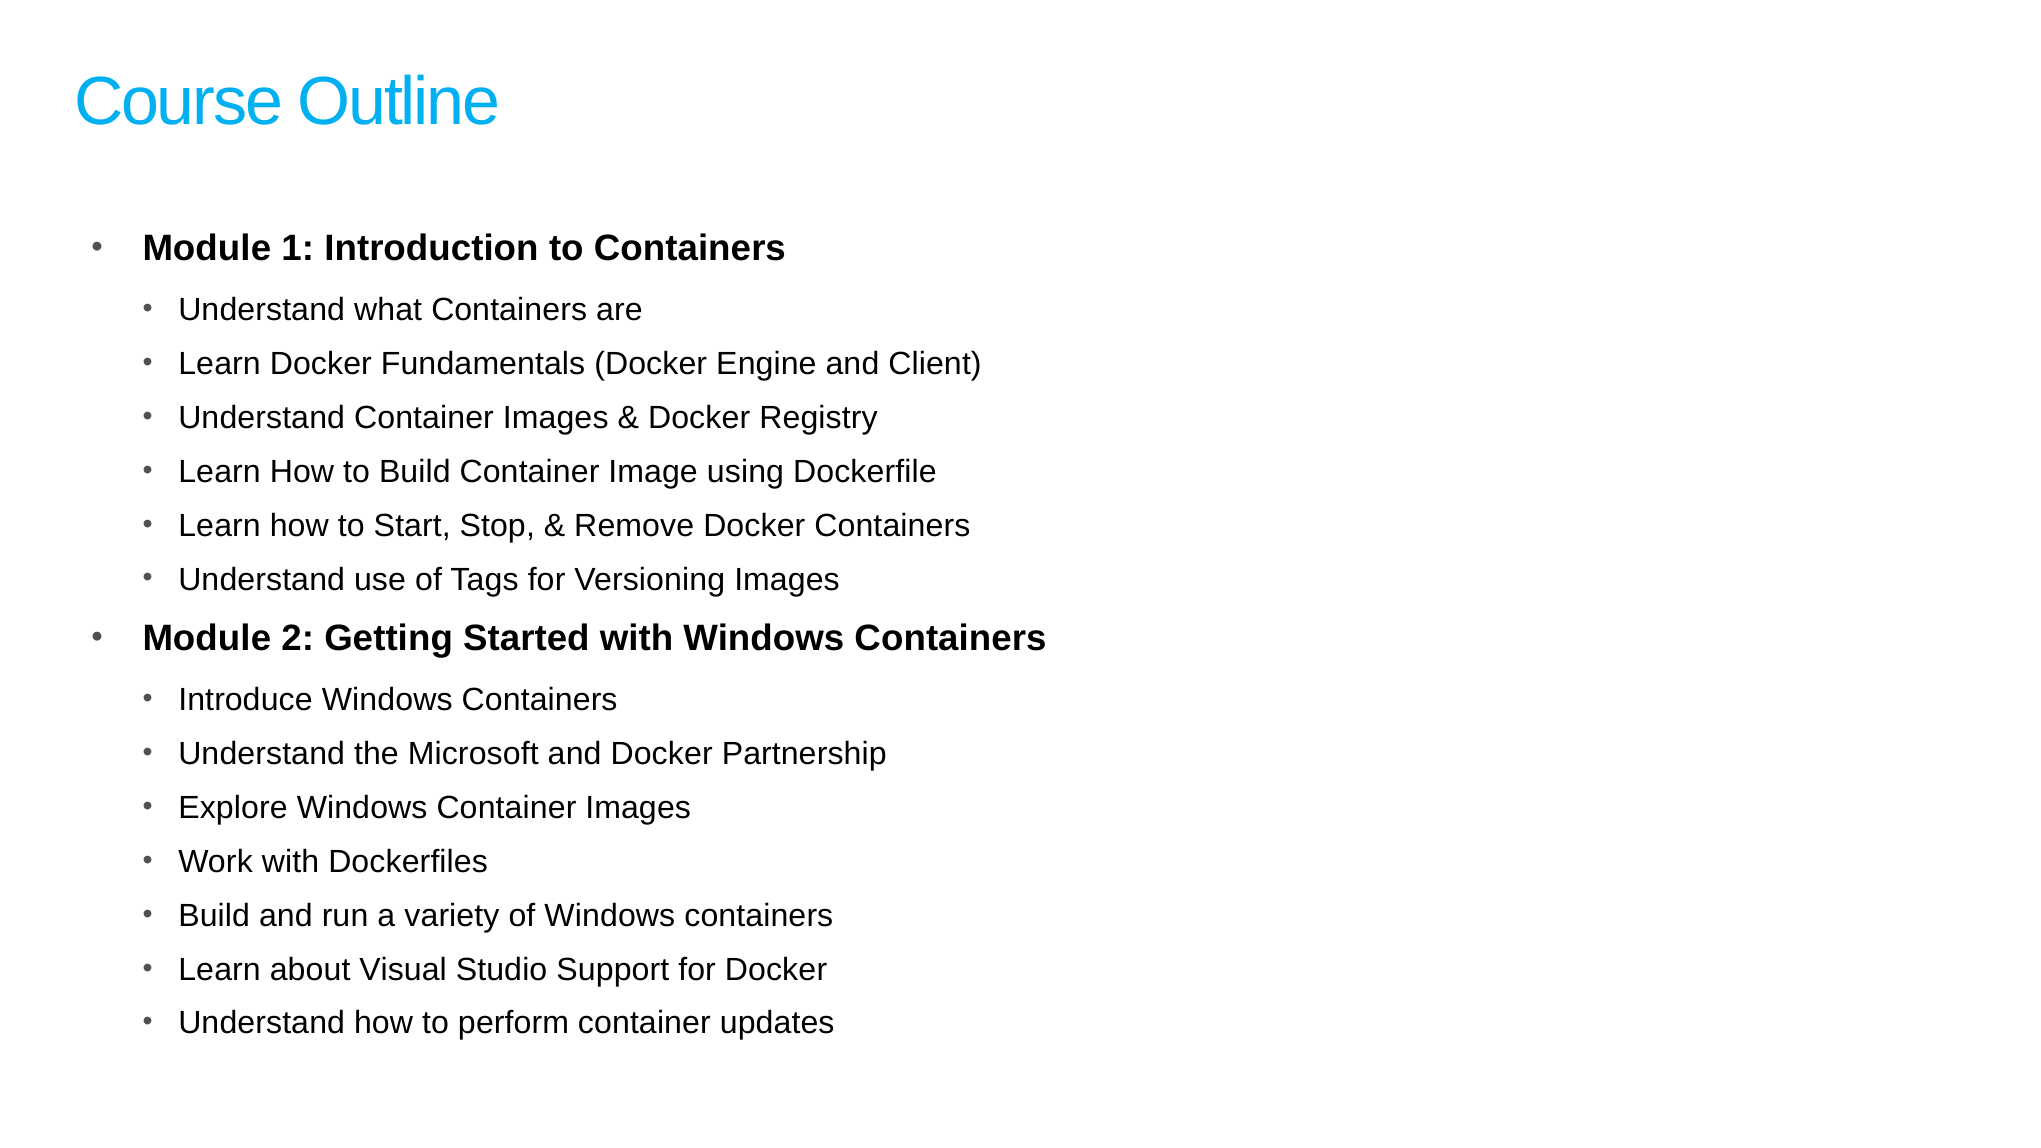

# Course Outline
Module 1: Introduction to Containers
Understand what Containers are
Learn Docker Fundamentals (Docker Engine and Client)
Understand Container Images & Docker Registry
Learn How to Build Container Image using Dockerfile
Learn how to Start, Stop, & Remove Docker Containers
Understand use of Tags for Versioning Images
Module 2: Getting Started with Windows Containers
Introduce Windows Containers
Understand the Microsoft and Docker Partnership
Explore Windows Container Images
Work with Dockerfiles
Build and run a variety of Windows containers
Learn about Visual Studio Support for Docker
Understand how to perform container updates